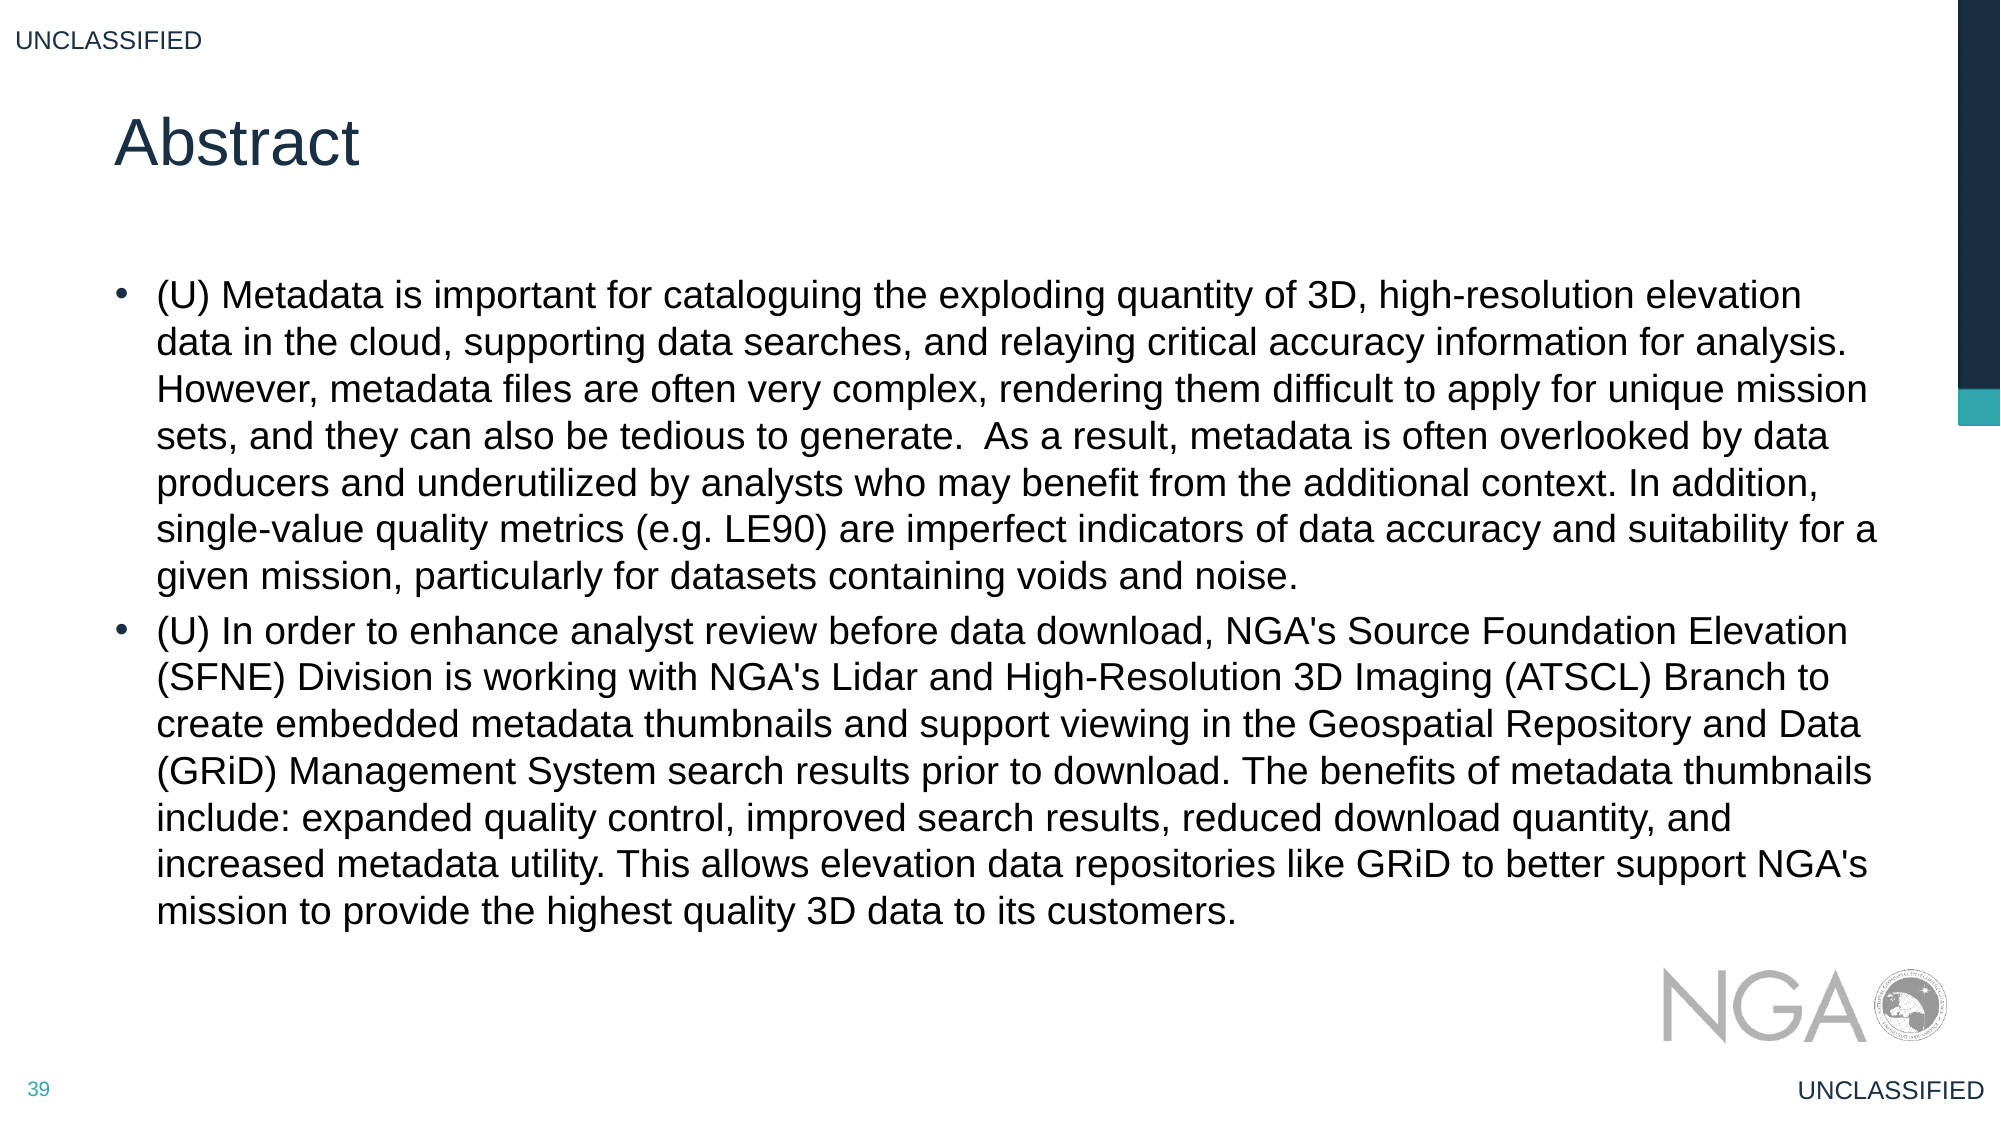

UNCLASSIFIED
# Abstract
(U) Metadata is important for cataloguing the exploding quantity of 3D, high-resolution elevation data in the cloud, supporting data searches, and relaying critical accuracy information for analysis.  However, metadata files are often very complex, rendering them difficult to apply for unique mission sets, and they can also be tedious to generate.  As a result, metadata is often overlooked by data producers and underutilized by analysts who may benefit from the additional context. In addition, single-value quality metrics (e.g. LE90) are imperfect indicators of data accuracy and suitability for a given mission, particularly for datasets containing voids and noise.
(U) In order to enhance analyst review before data download, NGA's Source Foundation Elevation (SFNE) Division is working with NGA's Lidar and High-Resolution 3D Imaging (ATSCL) Branch to create embedded metadata thumbnails and support viewing in the Geospatial Repository and Data (GRiD) Management System search results prior to download. The benefits of metadata thumbnails include: expanded quality control, improved search results, reduced download quantity, and increased metadata utility. This allows elevation data repositories like GRiD to better support NGA's mission to provide the highest quality 3D data to its customers.

UNCLASSIFIED